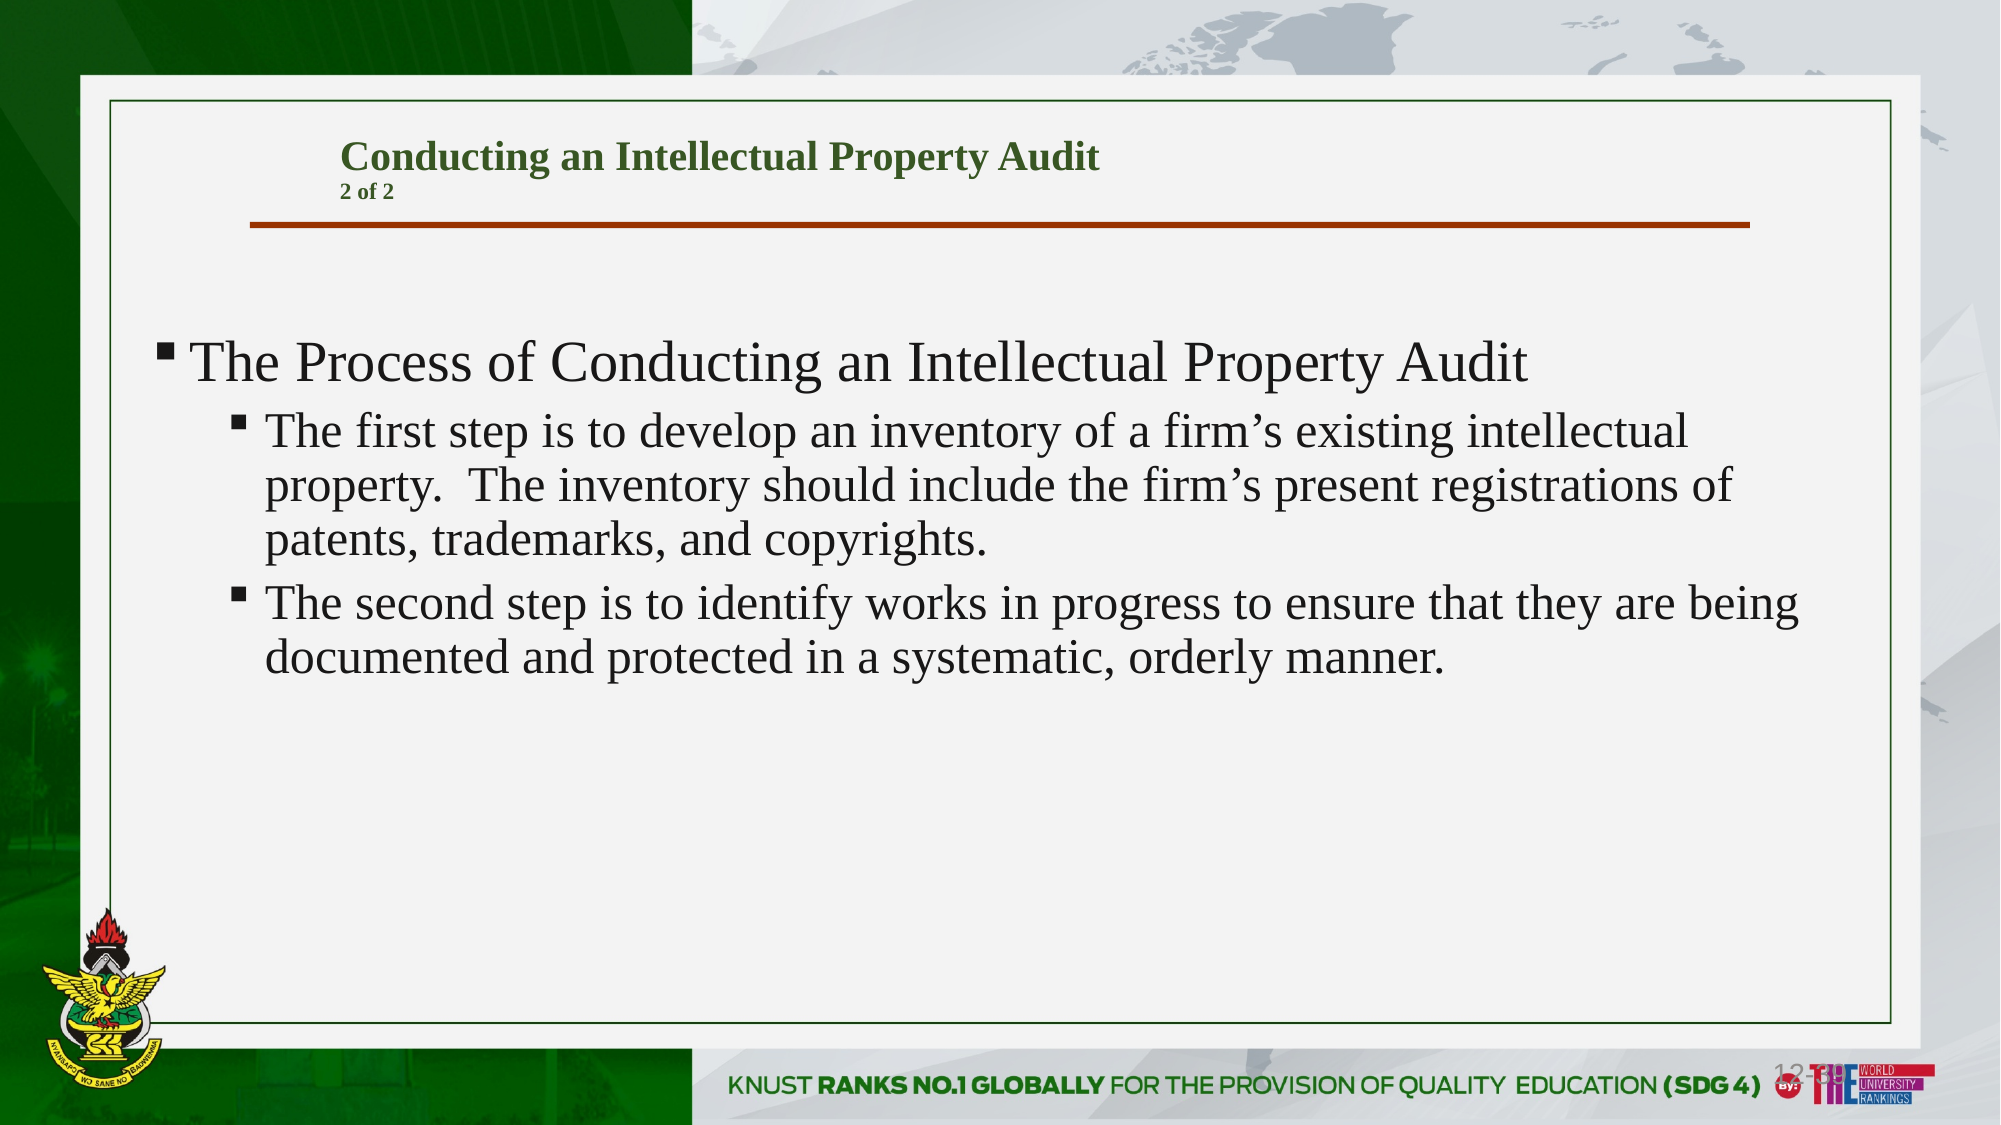

# Conducting an Intellectual Property Audit 2 of 2

The Process of Conducting an Intellectual Property Audit
The first step is to develop an inventory of a firm’s existing intellectual property.  The inventory should include the firm’s present registrations of patents, trademarks, and copyrights.
The second step is to identify works in progress to ensure that they are being documented and protected in a systematic, orderly manner.
12-39